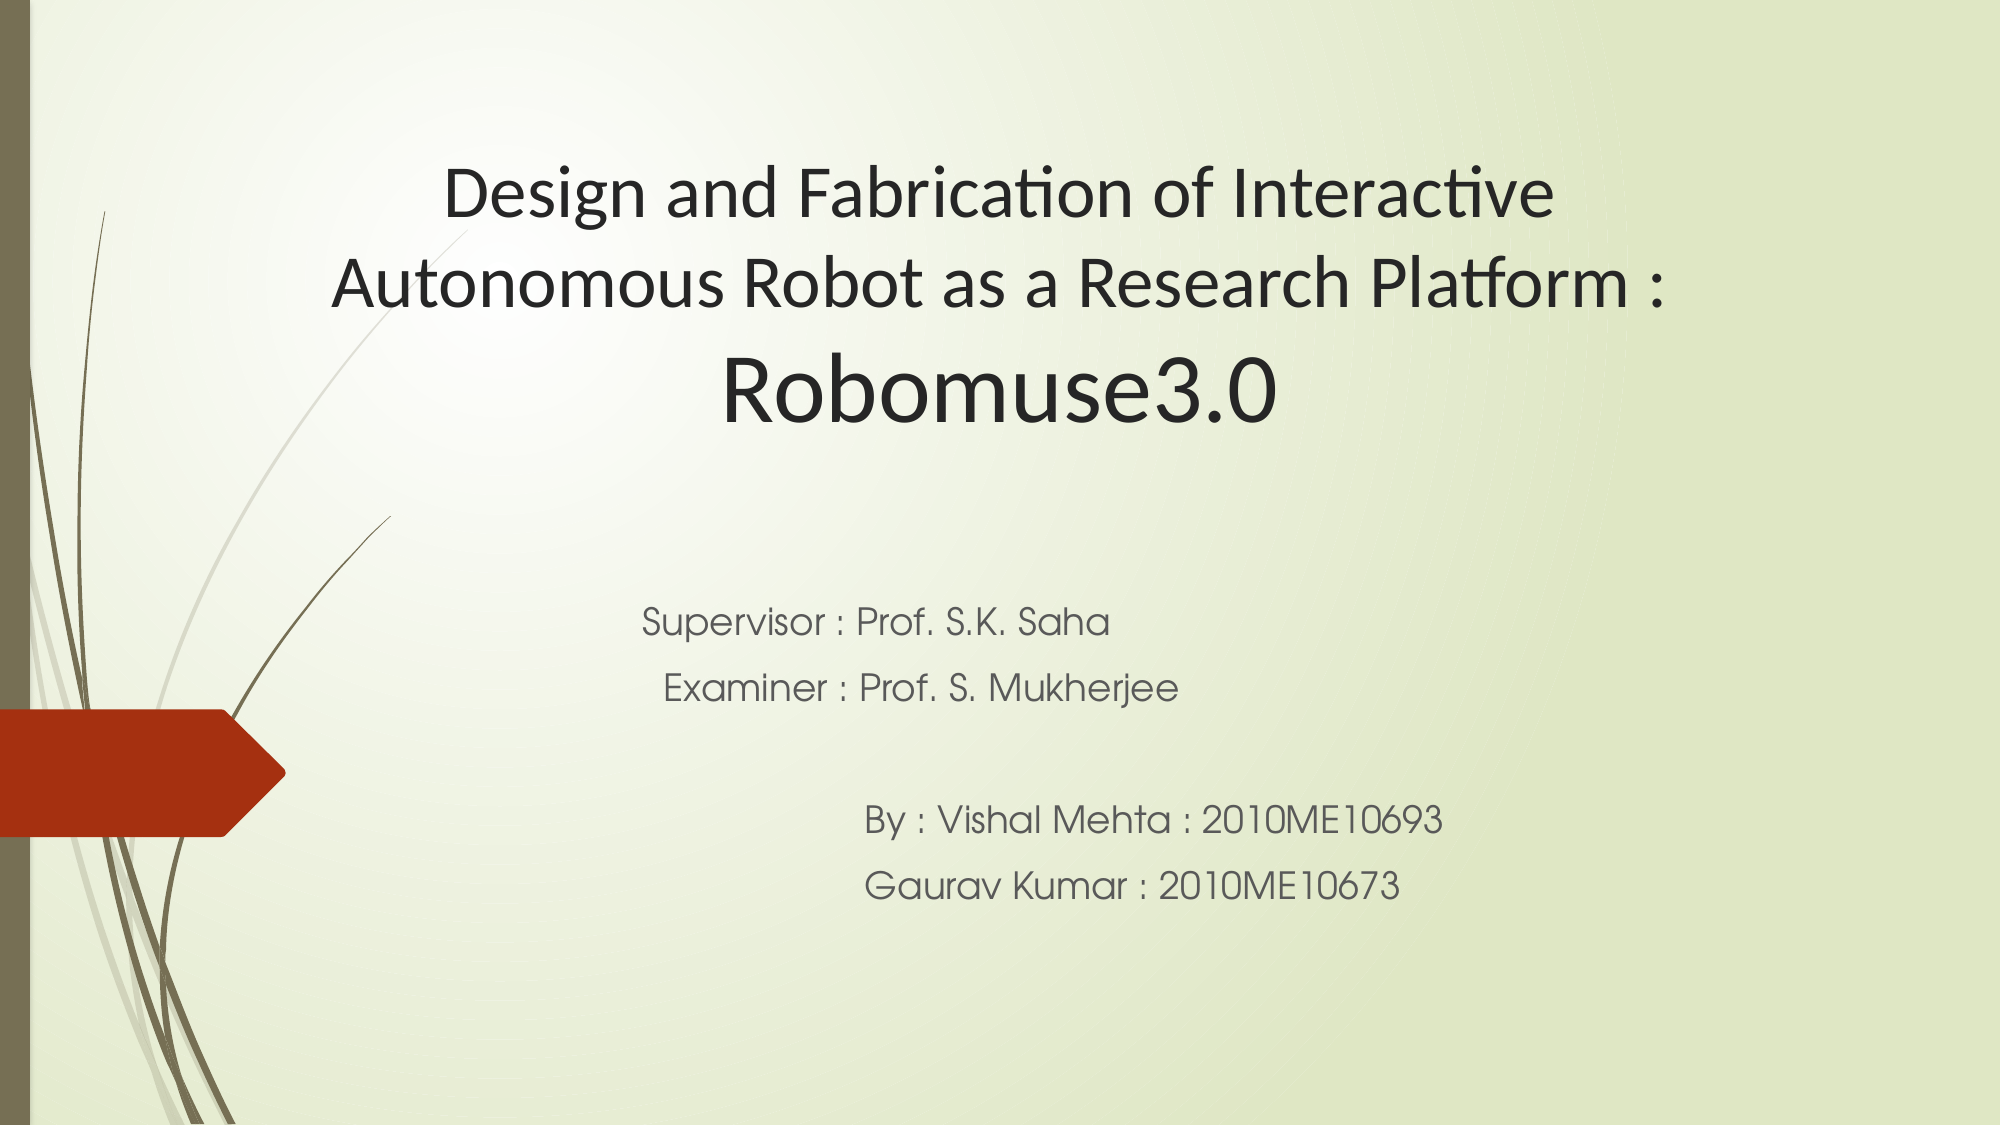

# Design and Fabrication of Interactive Autonomous Robot as a Research Platform : Robomuse3.0
                                    Supervisor : Prof. S.K. Saha
                                      Examiner : Prof. S. Mukherjee

				By : Vishal Mehta : 2010ME10693
          				Gaurav Kumar : 2010ME10673